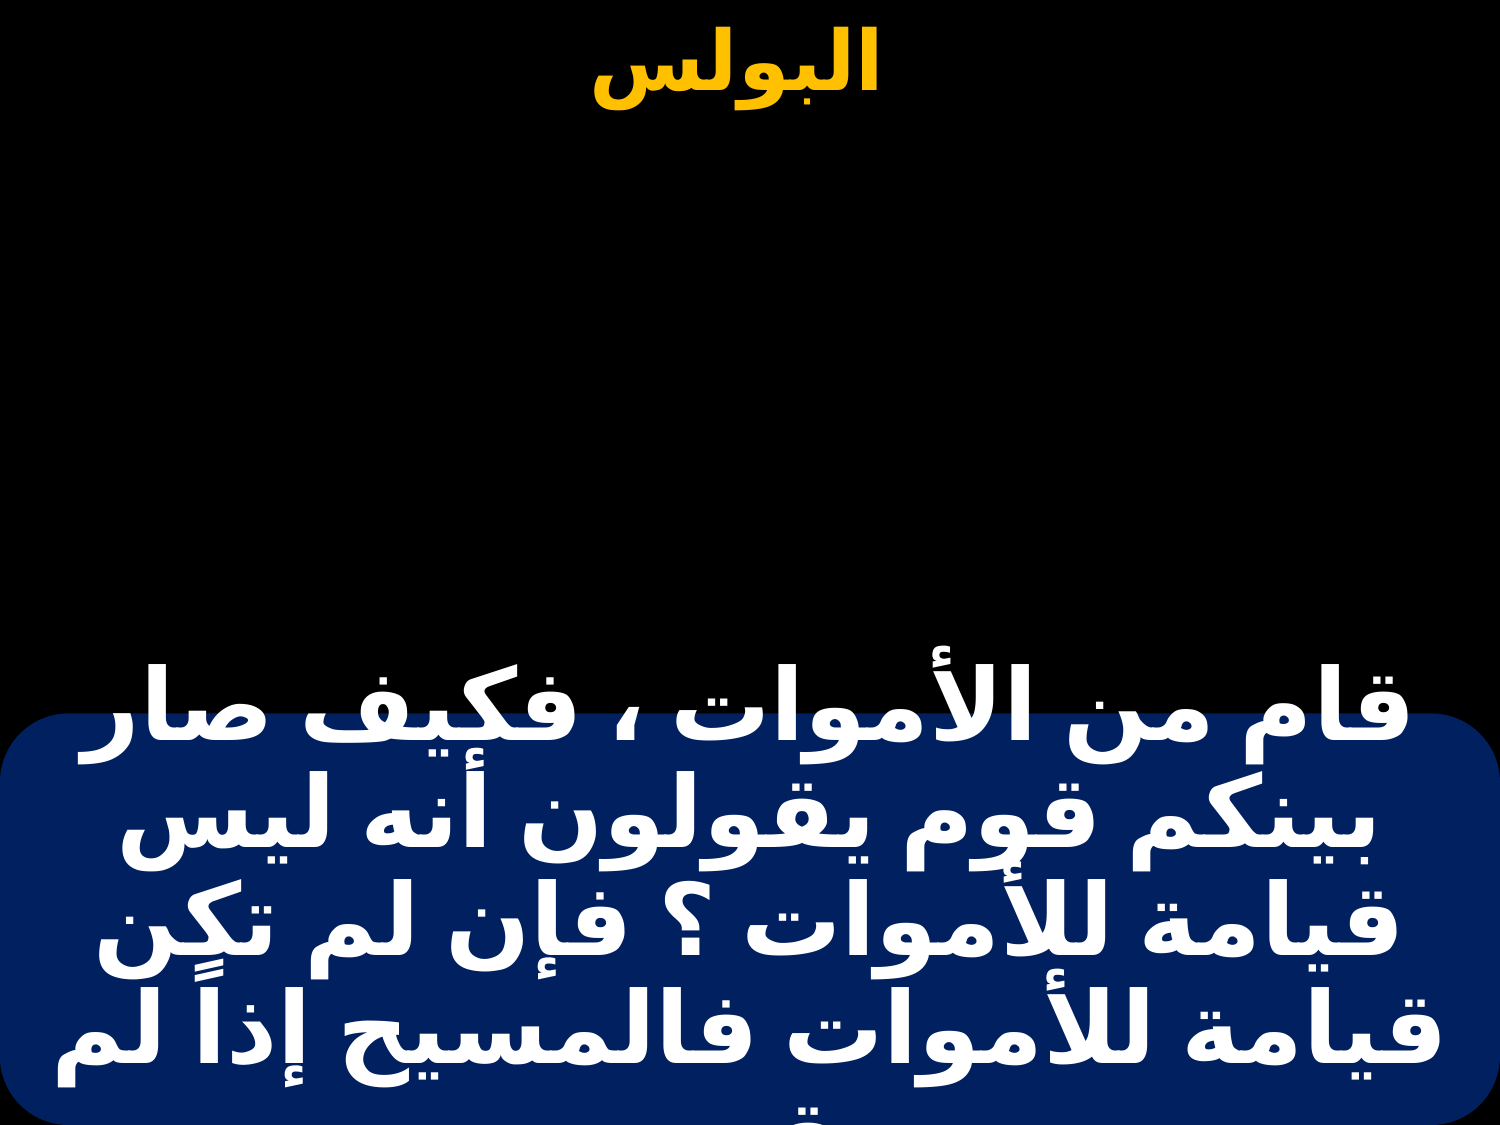

# قام من الأموات ، فكيف صار بينكم قوم يقولون أنه ليس قيامة للأموات ؟ فإن لم تكن قيامة للأموات فالمسيح إذاً لم يقم .